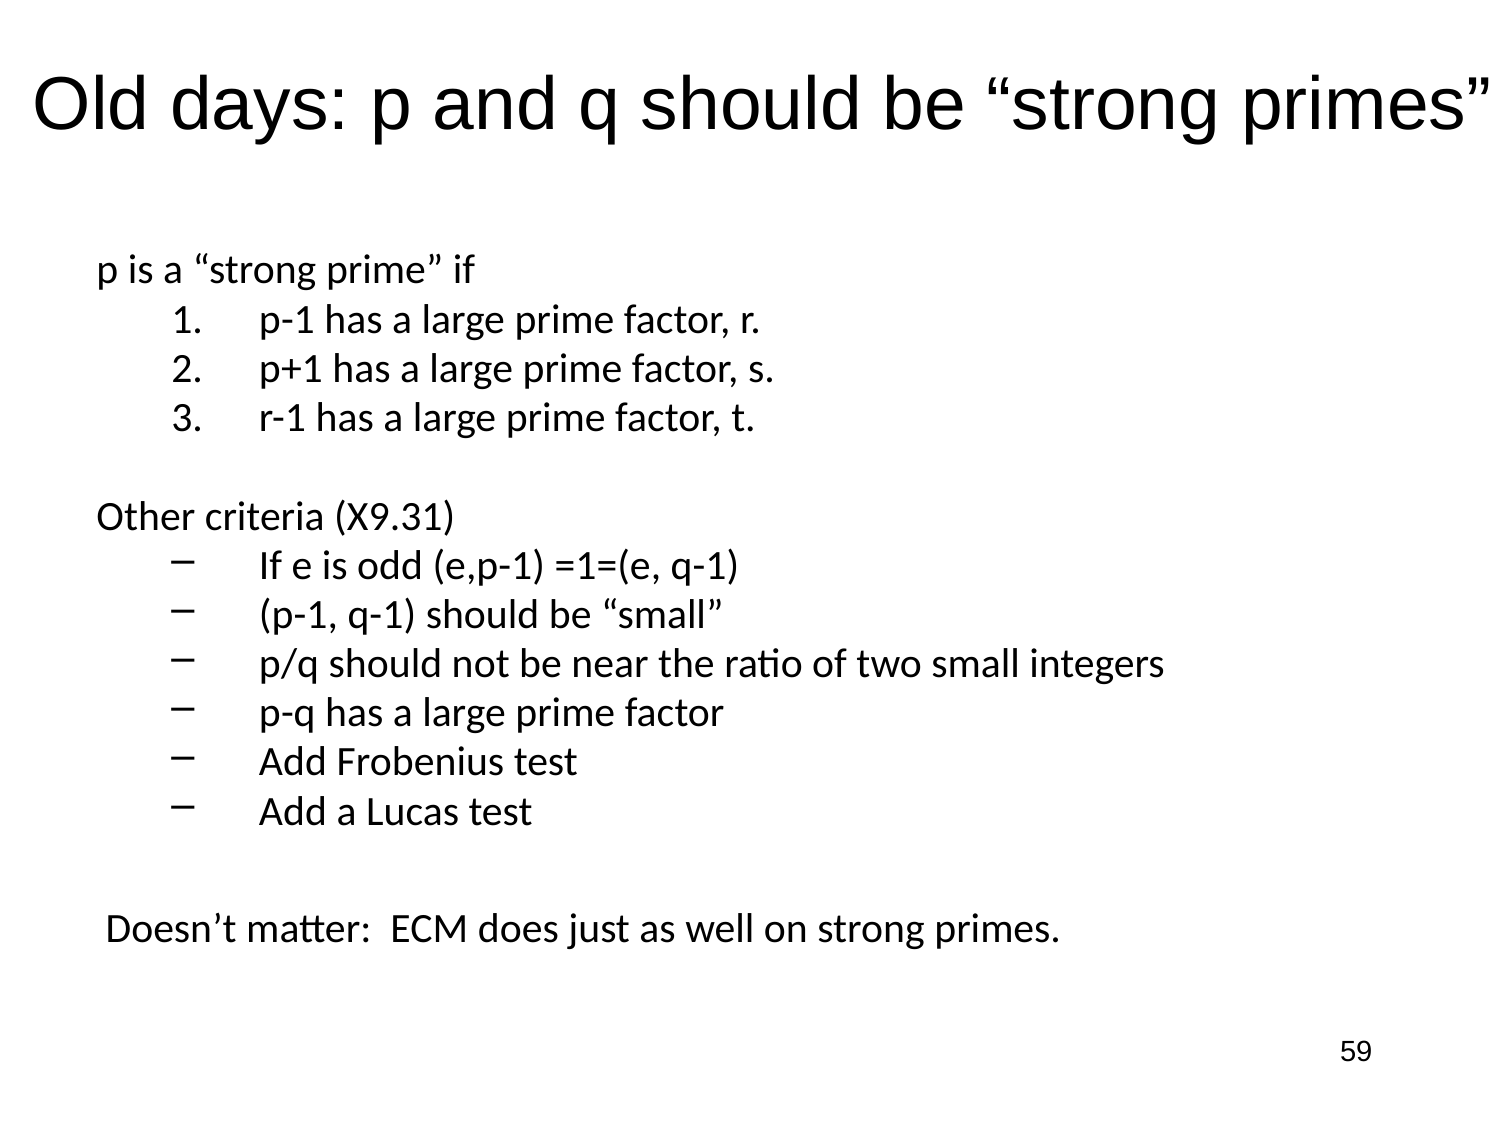

# Old days: p and q should be “strong primes”
p is a “strong prime” if
p-1 has a large prime factor, r.
p+1 has a large prime factor, s.
r-1 has a large prime factor, t.

Other criteria (X9.31)
If e is odd (e,p-1) =1=(e, q-1)
(p-1, q-1) should be “small”
p/q should not be near the ratio of two small integers
p-q has a large prime factor
Add Frobenius test
Add a Lucas test

Doesn’t matter:  ECM does just as well on strong primes.
59